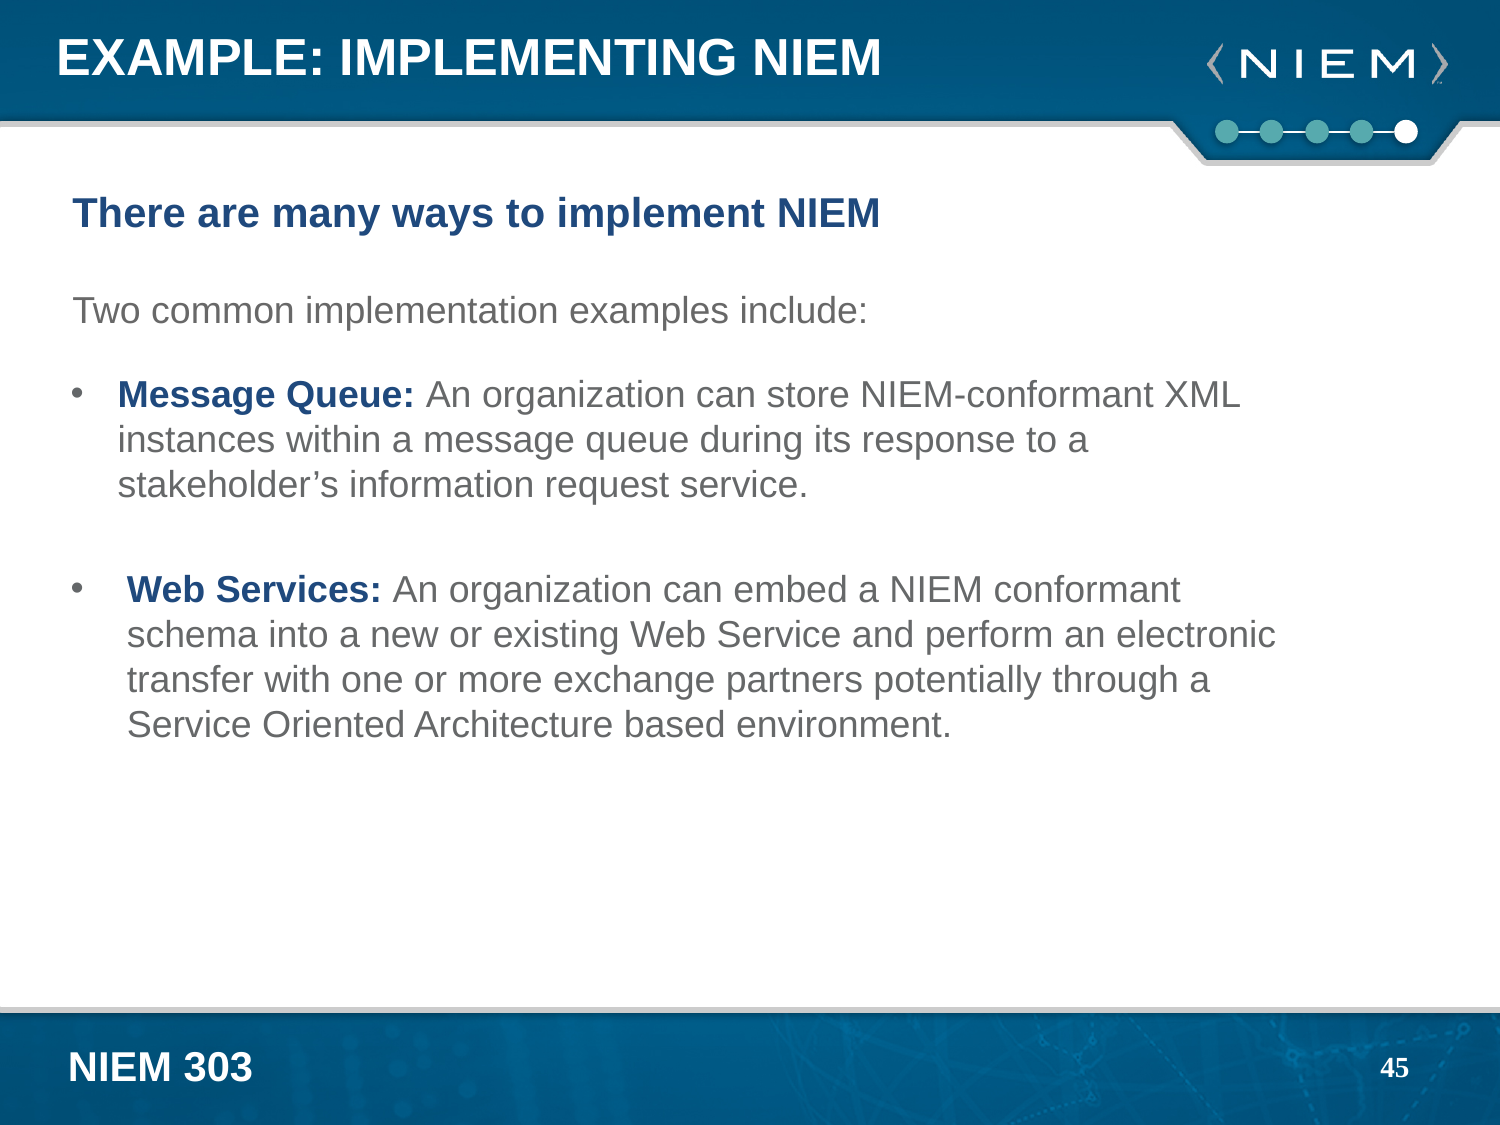

# Example: Implementing NIEM

There are many ways to implement NIEM

Two common implementation examples include:

Message Queue: An organization can store NIEM-conformant XML instances within a message queue during its response to a stakeholder’s information request service.

Web Services: An organization can embed a NIEM conformant schema into a new or existing Web Service and perform an electronic transfer with one or more exchange partners potentially through a Service Oriented Architecture based environment.

45